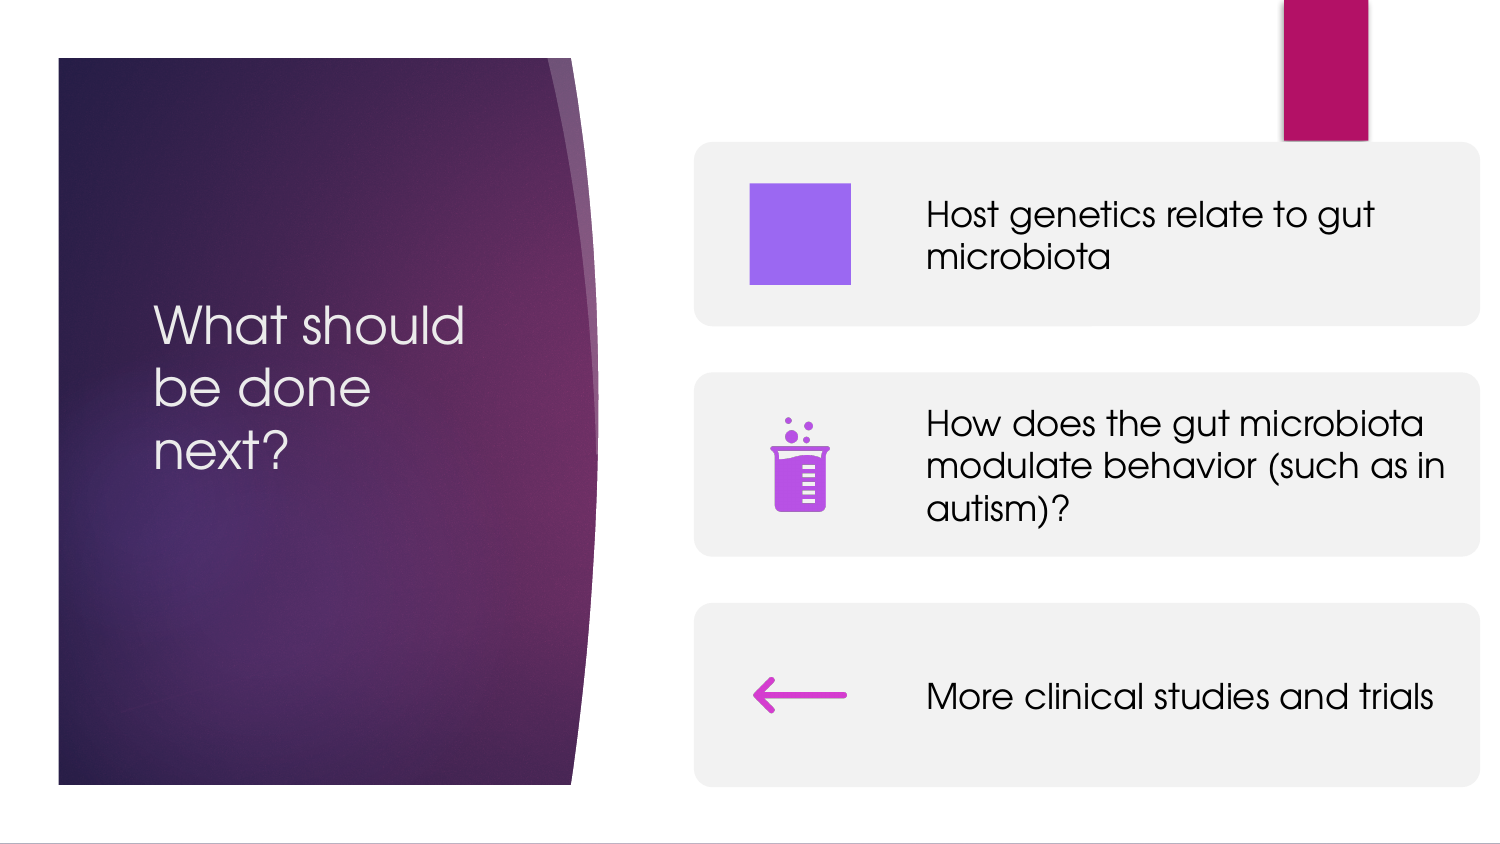

# What should be done next?

Host genetics relate to gut microbiota

How does the gut microbiota modulate behavior (such as in autism)?

More clinical studies and trials